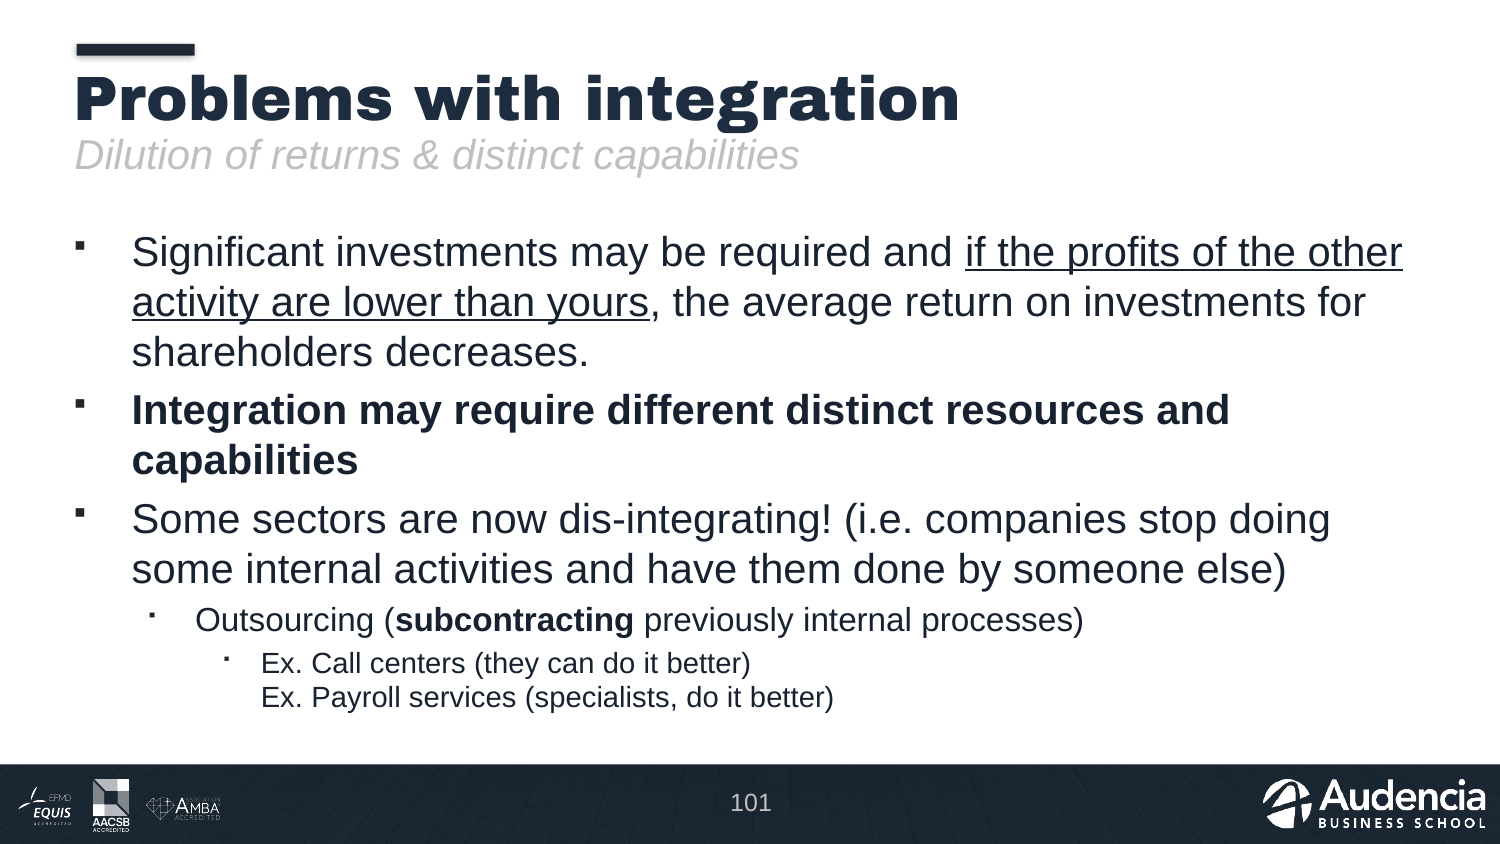

# Problems with integration
Dilution of returns & distinct capabilities
Significant investments may be required and if the profits of the other activity are lower than yours, the average return on investments for shareholders decreases.
Integration may require different distinct resources and capabilities
Some sectors are now dis-integrating! (i.e. companies stop doing some internal activities and have them done by someone else)
Outsourcing (subcontracting previously internal processes)
Ex. Call centers (they can do it better)
Ex. Payroll services (specialists, do it better)
101